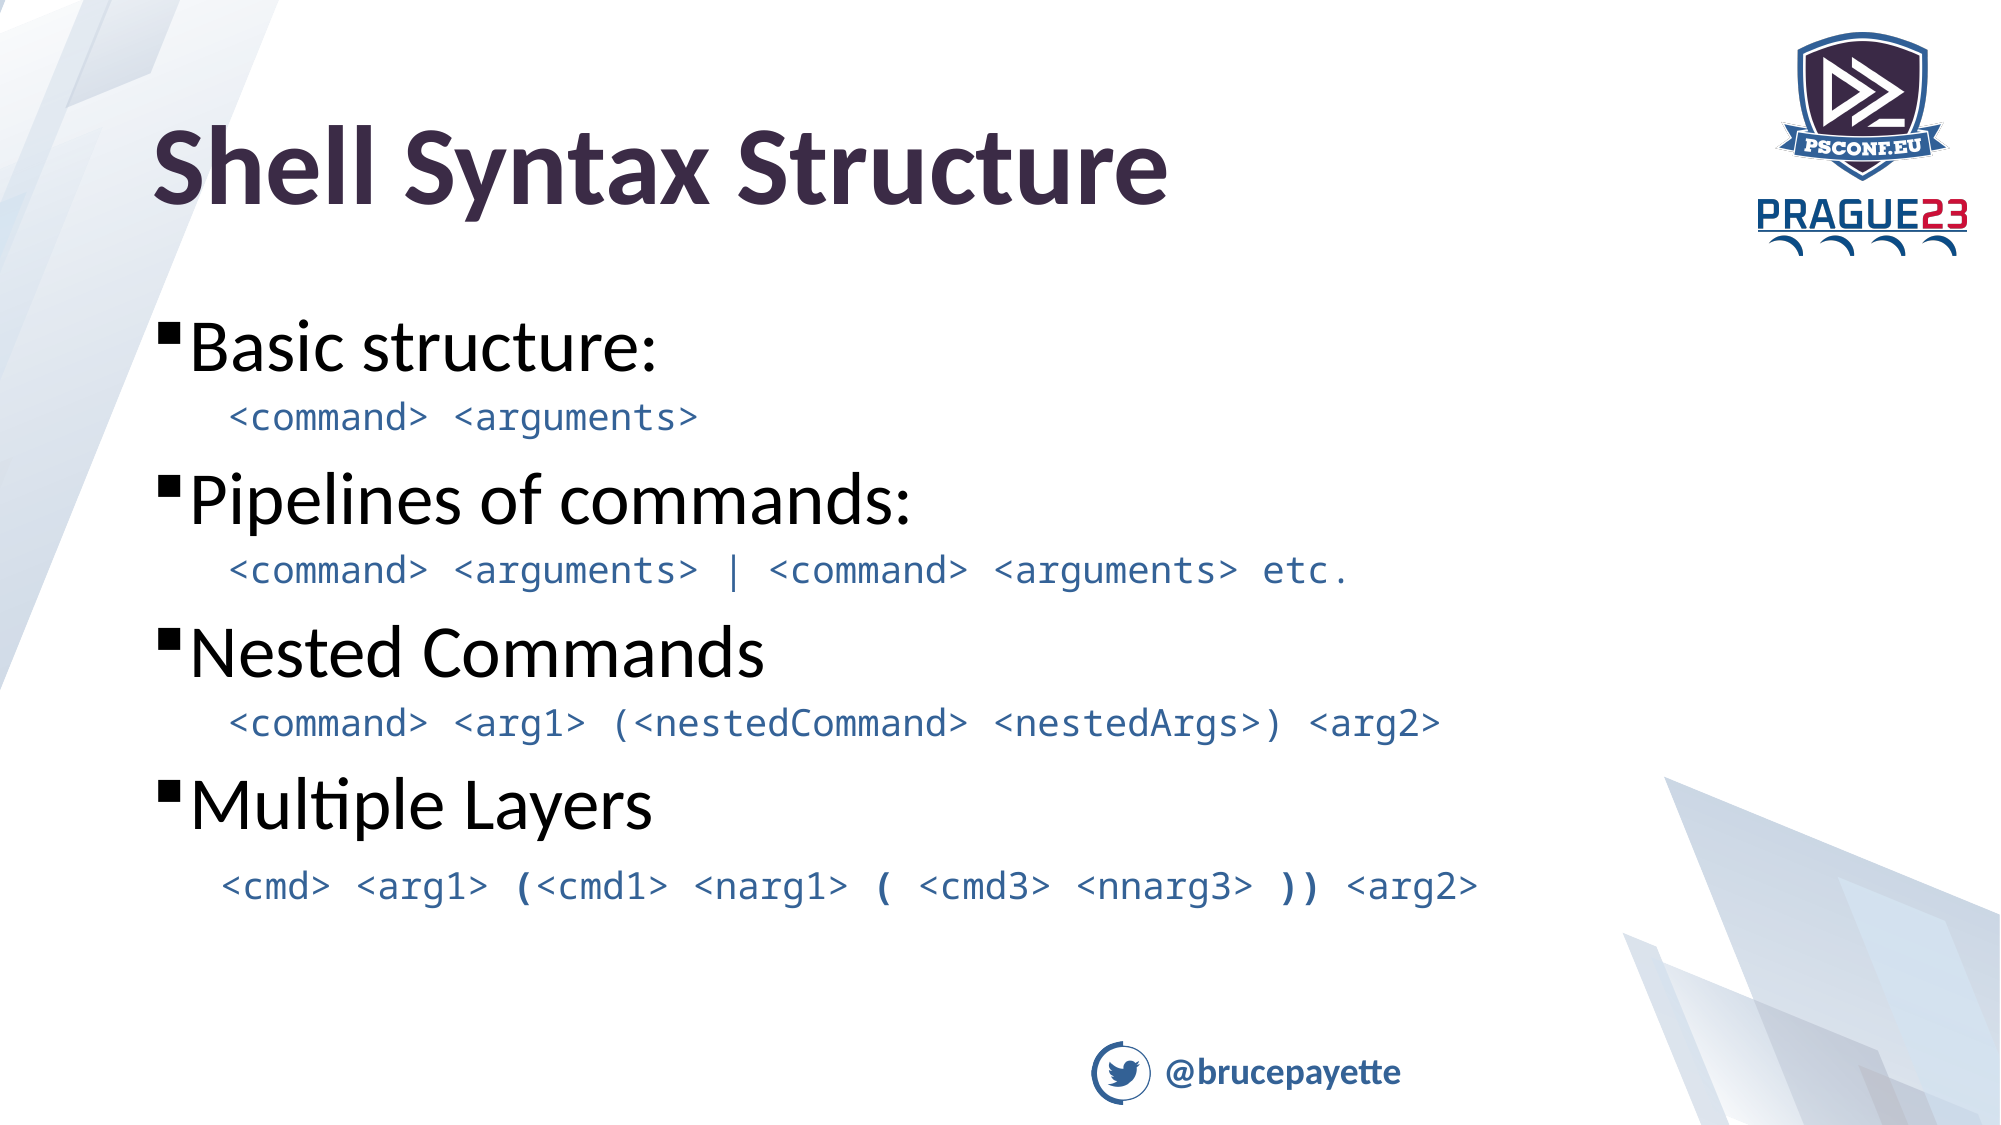

# Shell Syntax Structure
Basic structure:
<command> <arguments>
Pipelines of commands:
<command> <arguments> | <command> <arguments> etc.
Nested Commands
<command> <arg1> (<nestedCommand> <nestedArgs>) <arg2>
Multiple Layers
   <cmd> <arg1> (<cmd1> <narg1> ( <cmd3> <nnarg3> )) <arg2>